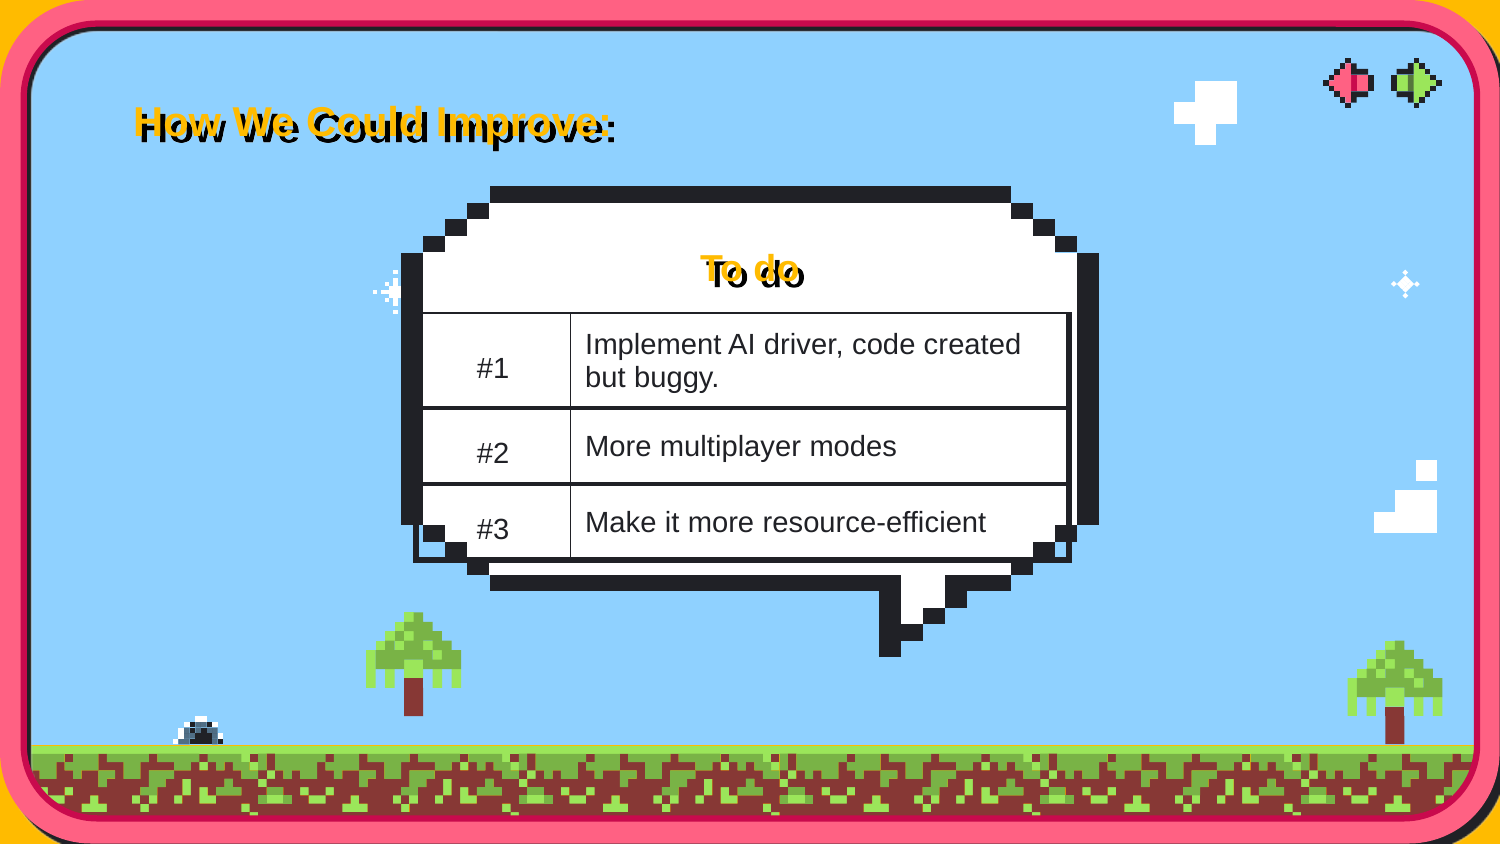

# How We Could Improve:

To do

| #1 | Implement AI driver, code created but buggy. |
| --- | --- |
| #2 | More multiplayer modes |
| #3 | Make it more resource-efficient |